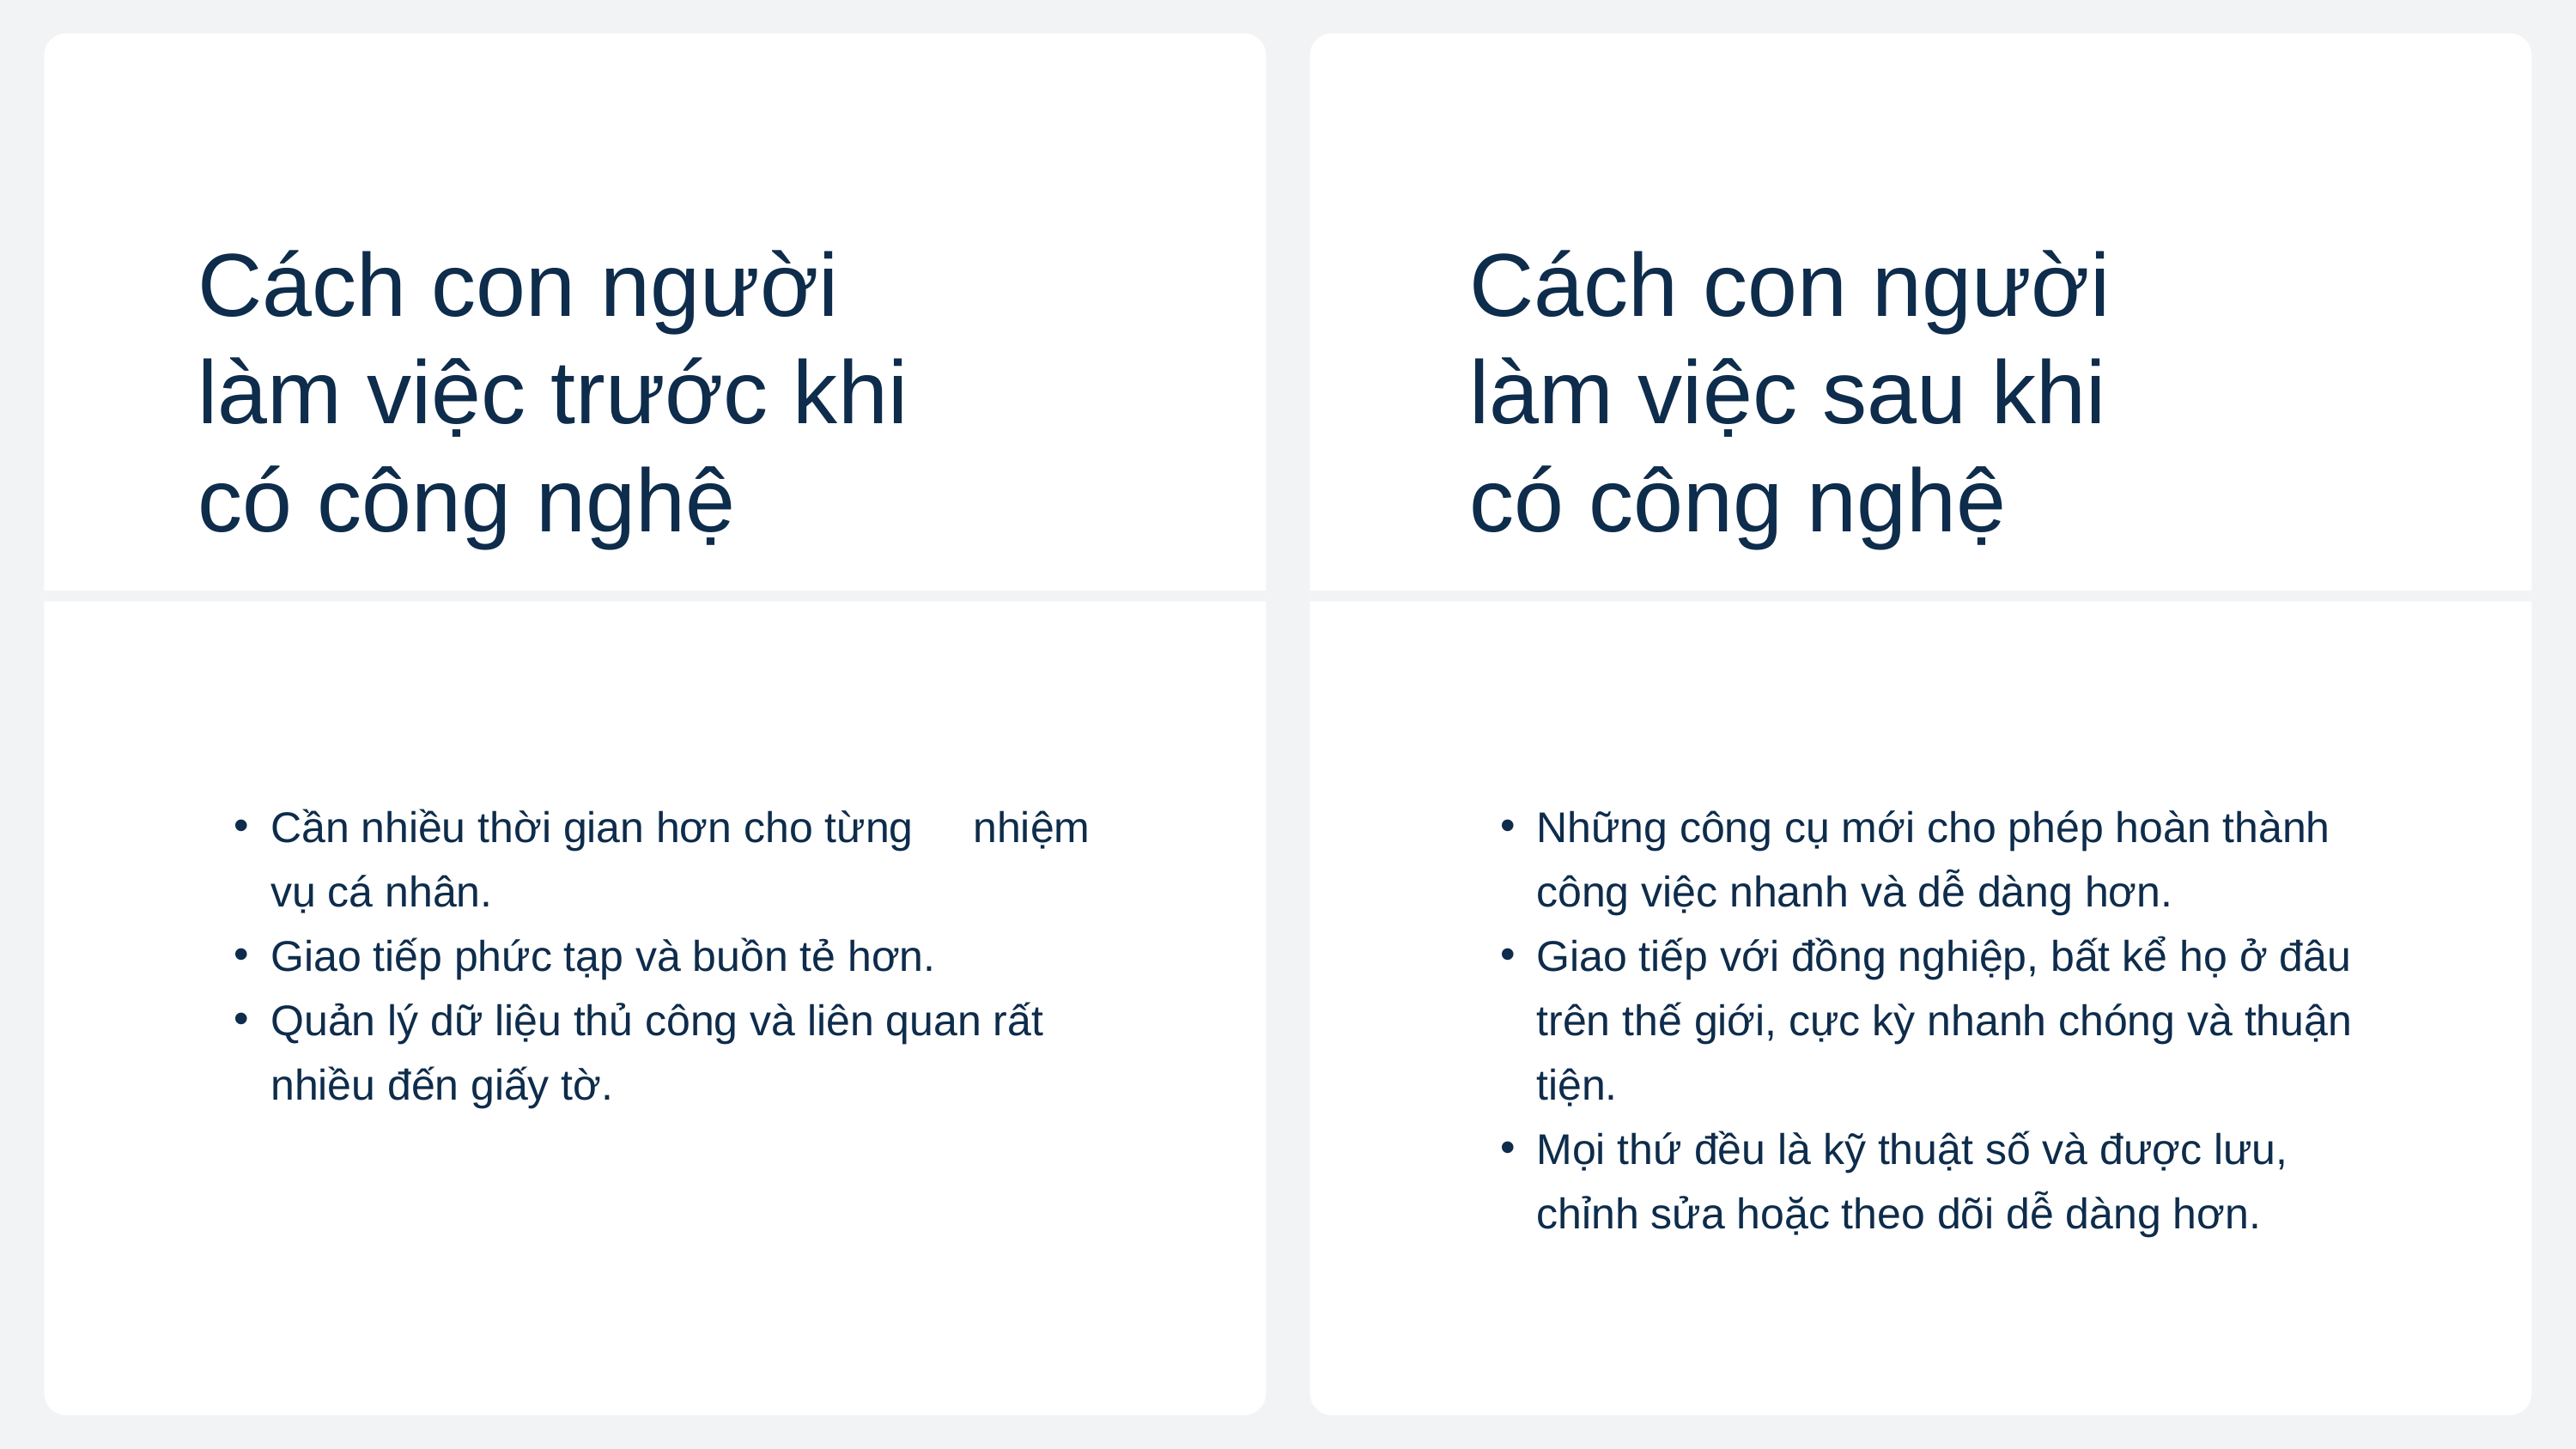

Cách con người
làm việc trước khi
có công nghệ
Cách con người
làm việc sau khi
có công nghệ

Cần nhiều thời gian hơn cho từng     nhiệm vụ cá nhân.
Giao tiếp phức tạp và buồn tẻ hơn.
Quản lý dữ liệu thủ công và liên quan rất nhiều đến giấy tờ.
Những công cụ mới cho phép hoàn thành công việc nhanh và dễ dàng hơn.
Giao tiếp với đồng nghiệp, bất kể họ ở đâu trên thế giới, cực kỳ nhanh chóng và thuận tiện.
Mọi thứ đều là kỹ thuật số và được lưu, chỉnh sửa hoặc theo dõi dễ dàng hơn.